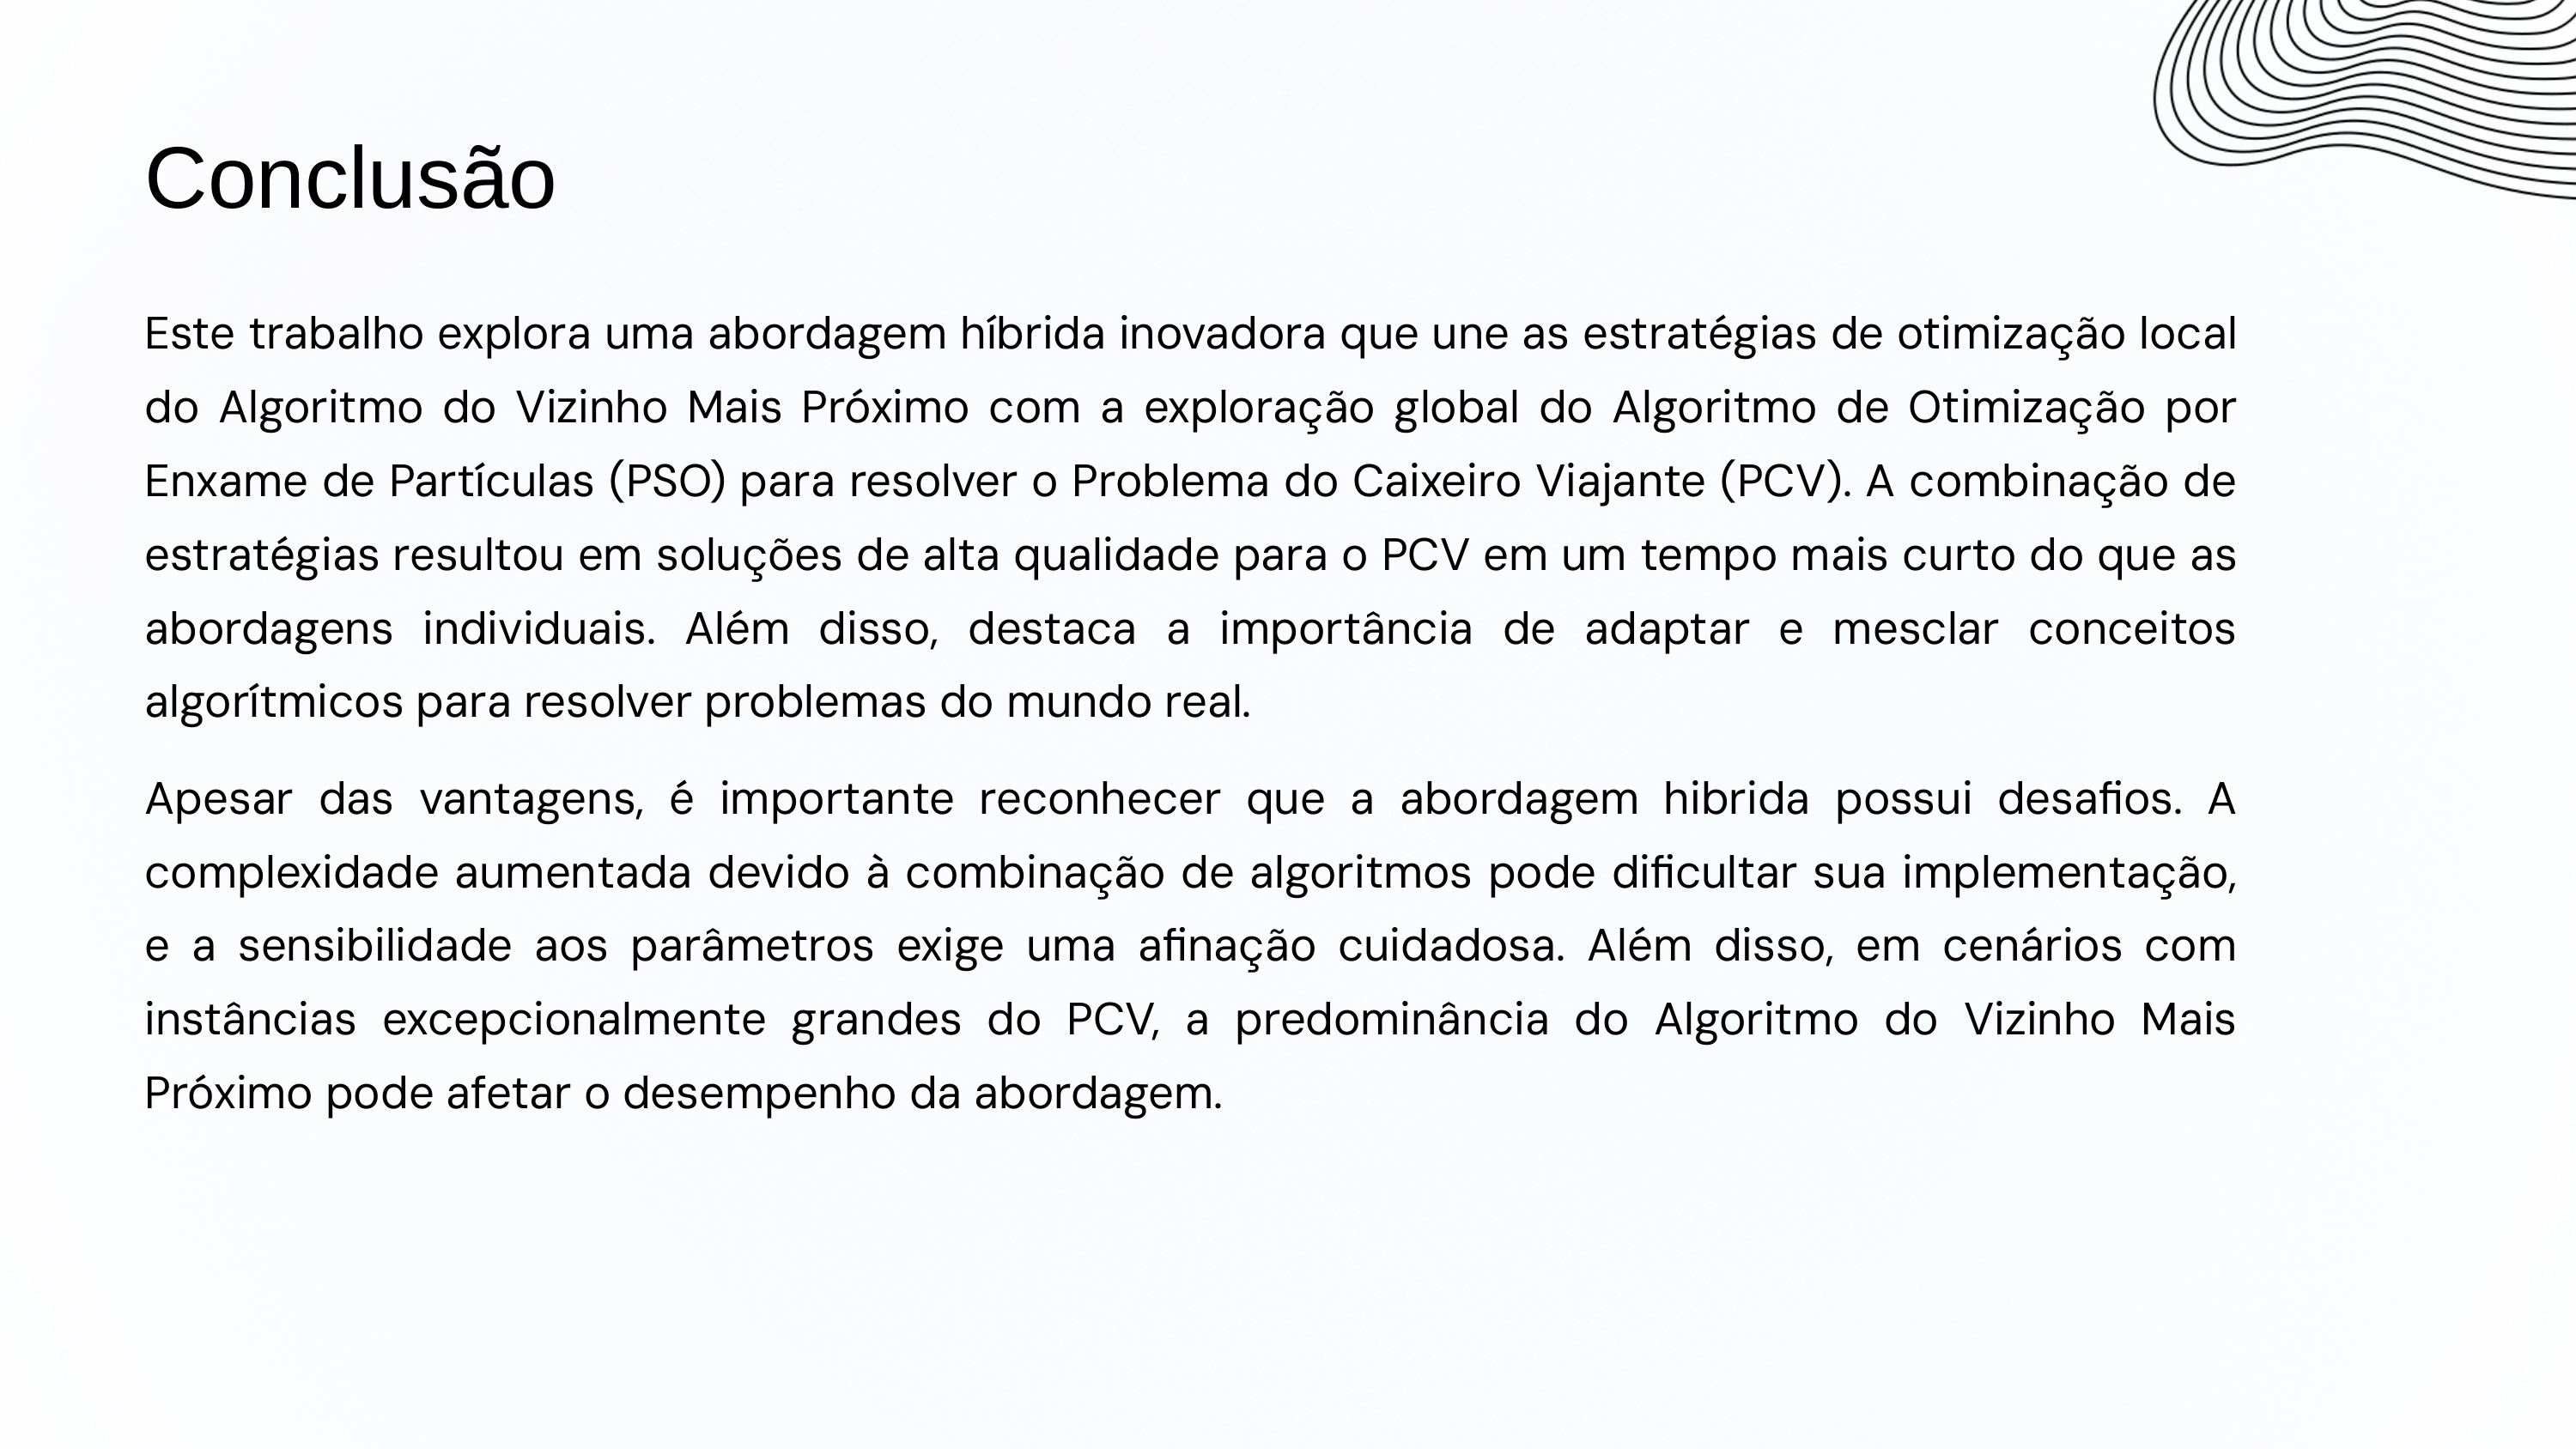

Conclusão
Este trabalho explora uma abordagem híbrida inovadora que une as estratégias de otimização local do Algoritmo do Vizinho Mais Próximo com a exploração global do Algoritmo de Otimização por Enxame de Partículas (PSO) para resolver o Problema do Caixeiro Viajante (PCV). A combinação de estratégias resultou em soluções de alta qualidade para o PCV em um tempo mais curto do que as abordagens individuais. Além disso, destaca a importância de adaptar e mesclar conceitos algorítmicos para resolver problemas do mundo real.
Apesar das vantagens, é importante reconhecer que a abordagem hibrida possui desafios. A complexidade aumentada devido à combinação de algoritmos pode dificultar sua implementação, e a sensibilidade aos parâmetros exige uma afinação cuidadosa. Além disso, em cenários com instâncias excepcionalmente grandes do PCV, a predominância do Algoritmo do Vizinho Mais Próximo pode afetar o desempenho da abordagem.